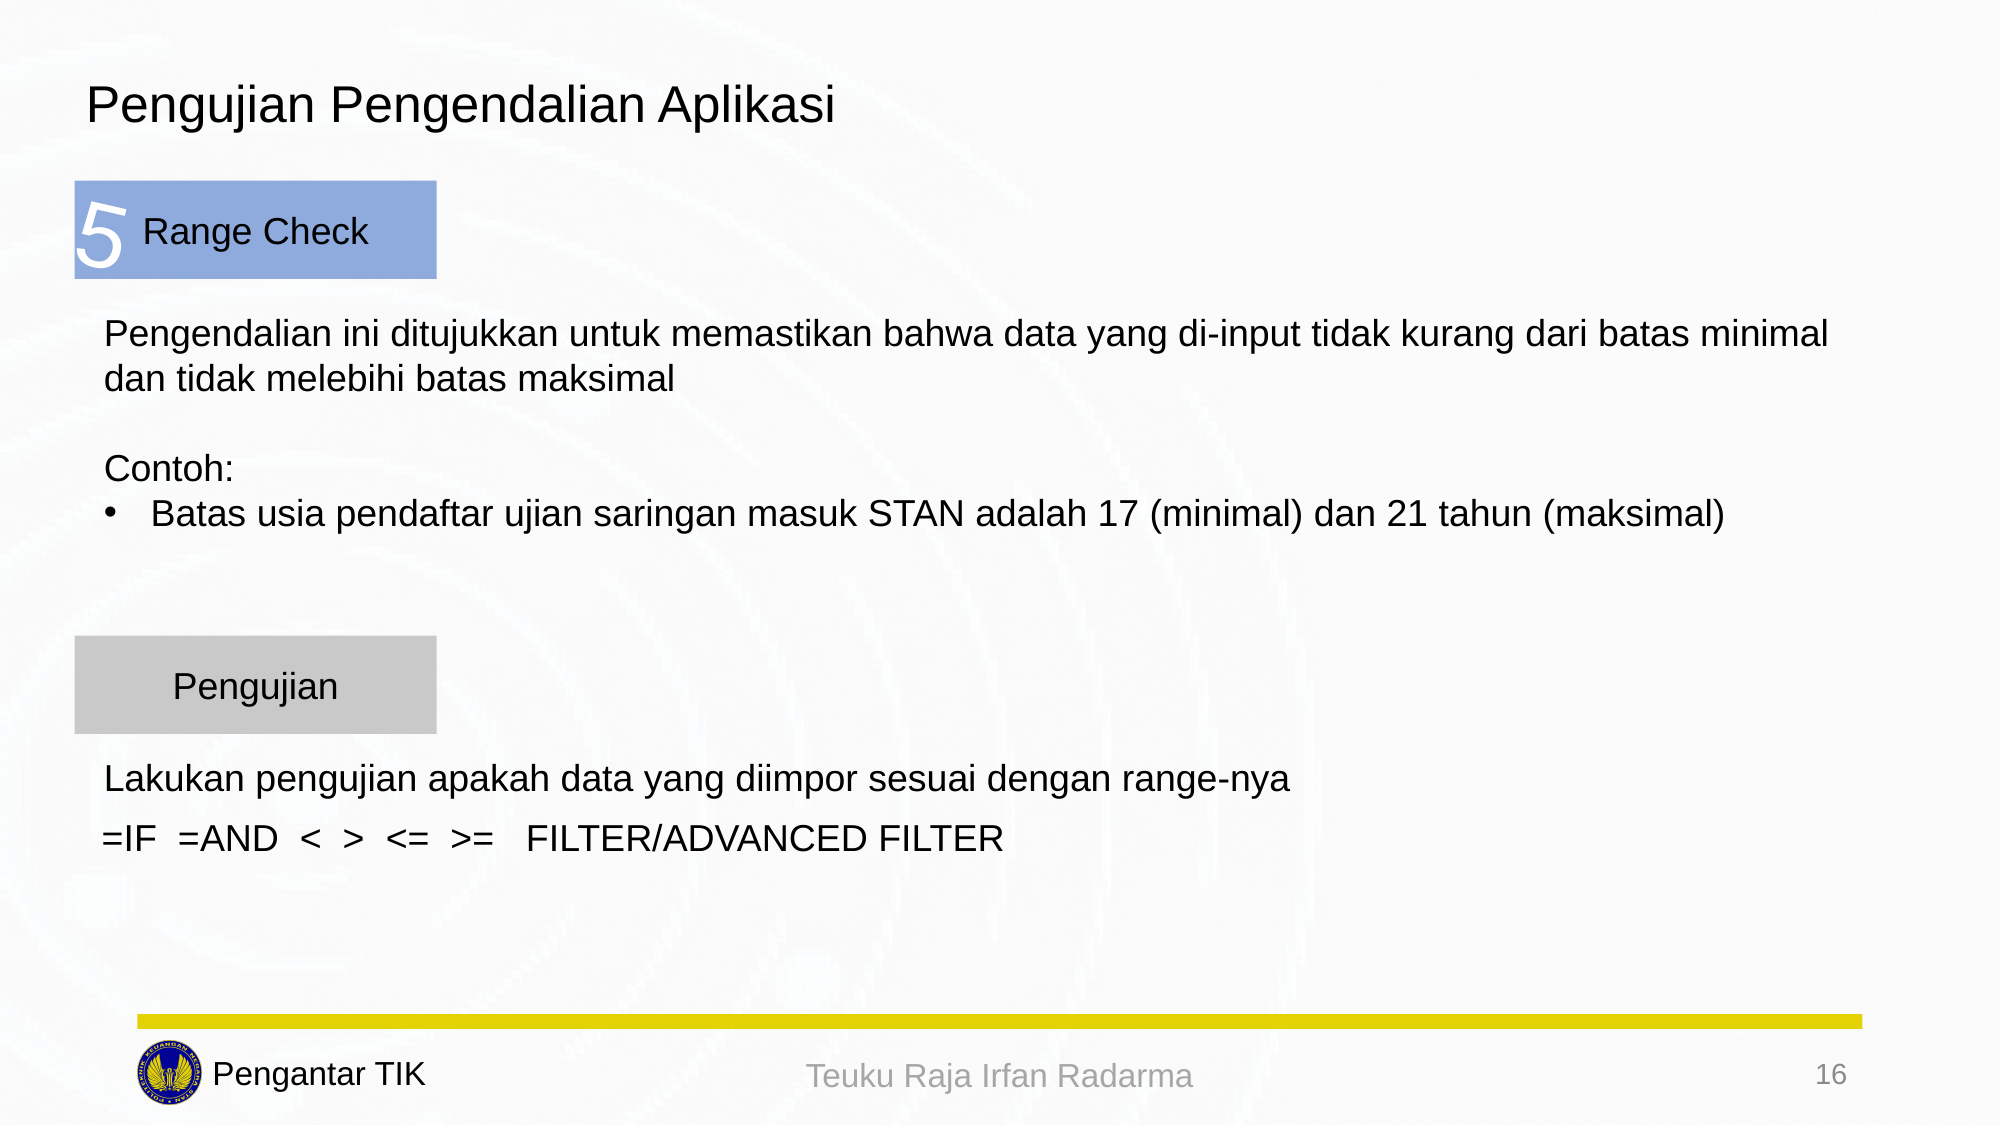

# Pengujian Pengendalian Aplikasi
5
Range Check
Pengendalian ini ditujukkan untuk memastikan bahwa data yang di-input tidak kurang dari batas minimal dan tidak melebihi batas maksimal
Contoh:
Batas usia pendaftar ujian saringan masuk STAN adalah 17 (minimal) dan 21 tahun (maksimal)
Pengujian
Lakukan pengujian apakah data yang diimpor sesuai dengan range-nya
=IF  =AND  <  >  <=  >=   FILTER/ADVANCED FILTER
16